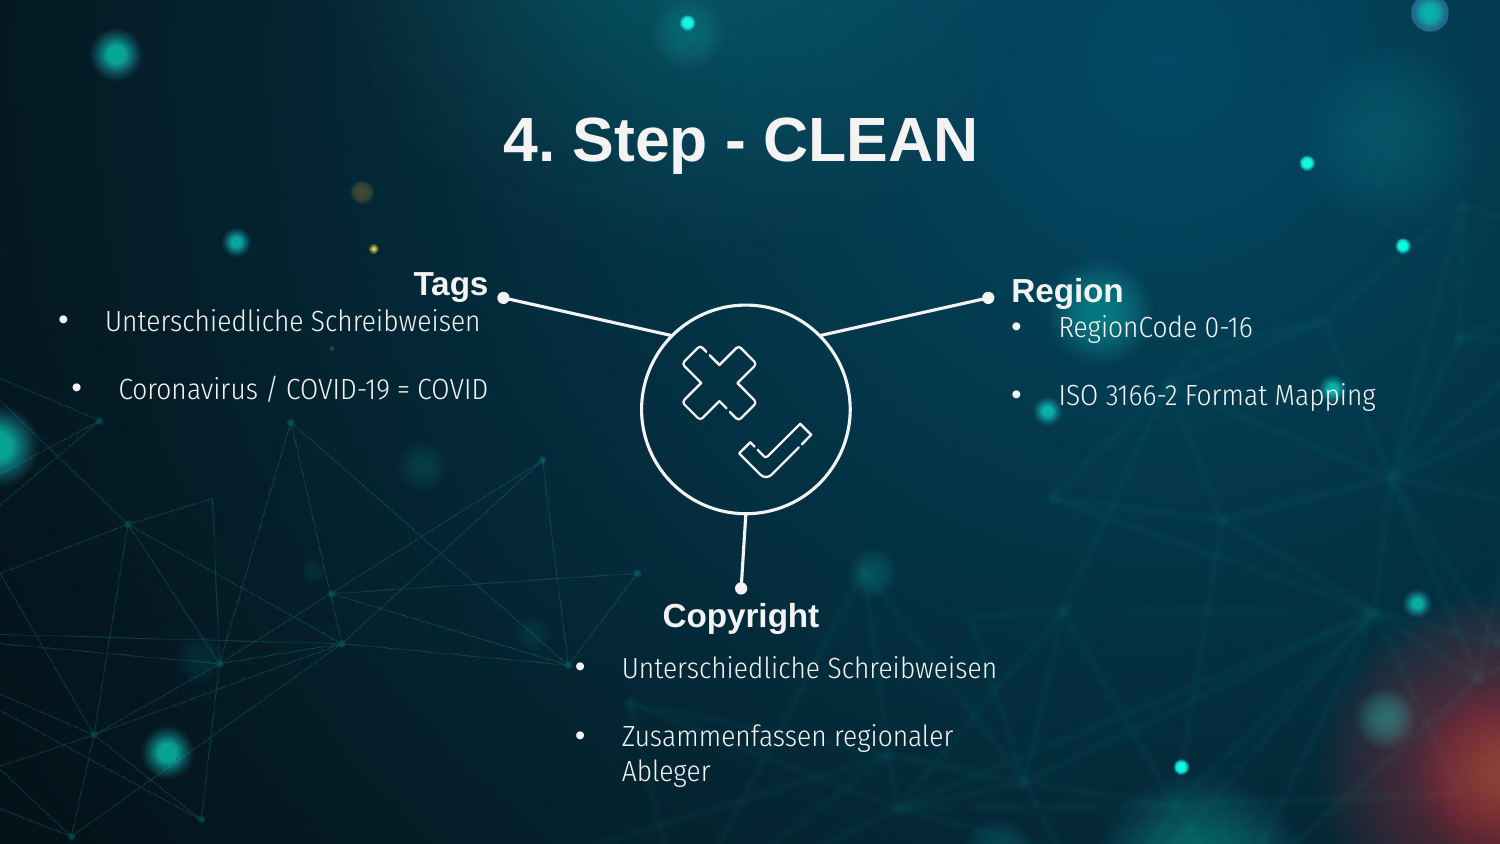

# 4. Step - CLEAN
Tags
Region
Unterschiedliche Schreibweisen
Coronavirus / COVID-19 = COVID
RegionCode 0-16
ISO 3166-2 Format Mapping

Copyright
Unterschiedliche Schreibweisen
Zusammenfassen regionaler Ableger